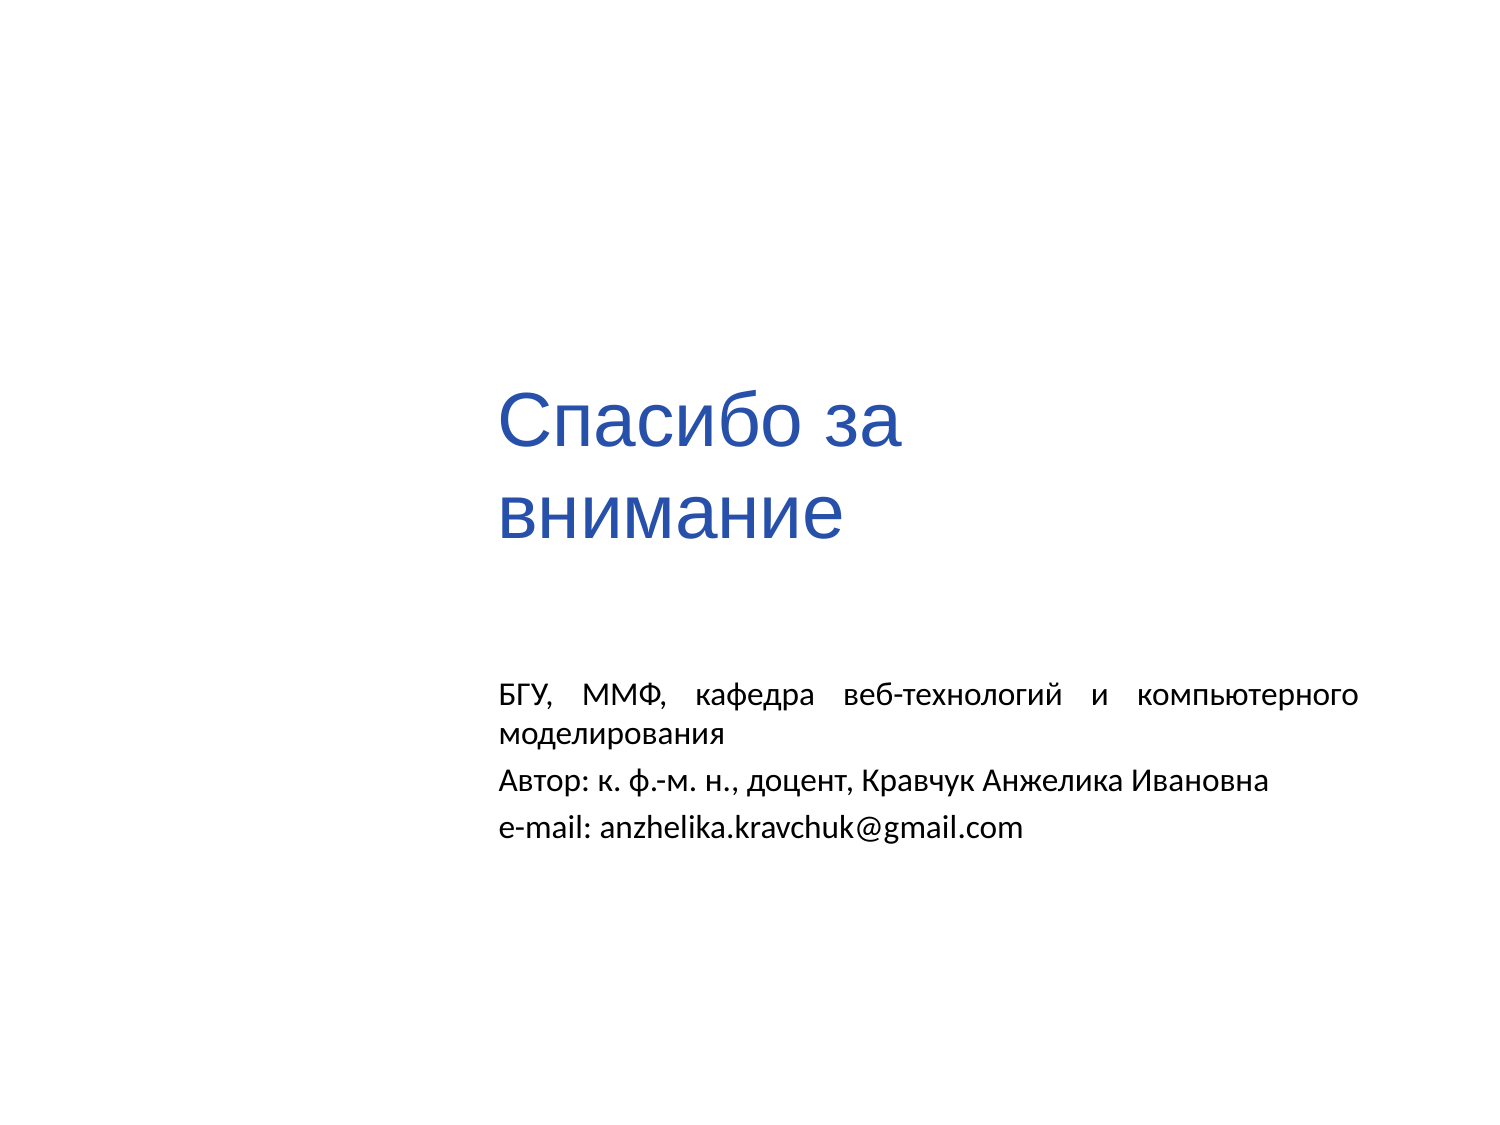

# Спасибо за внимание
БГУ, ММФ, кафедра веб-технологий и компьютерного моделирования
Автор: к. ф.-м. н., доцент, Кравчук Анжелика Ивановна
e-mail: anzhelika.kravchuk@gmail.com